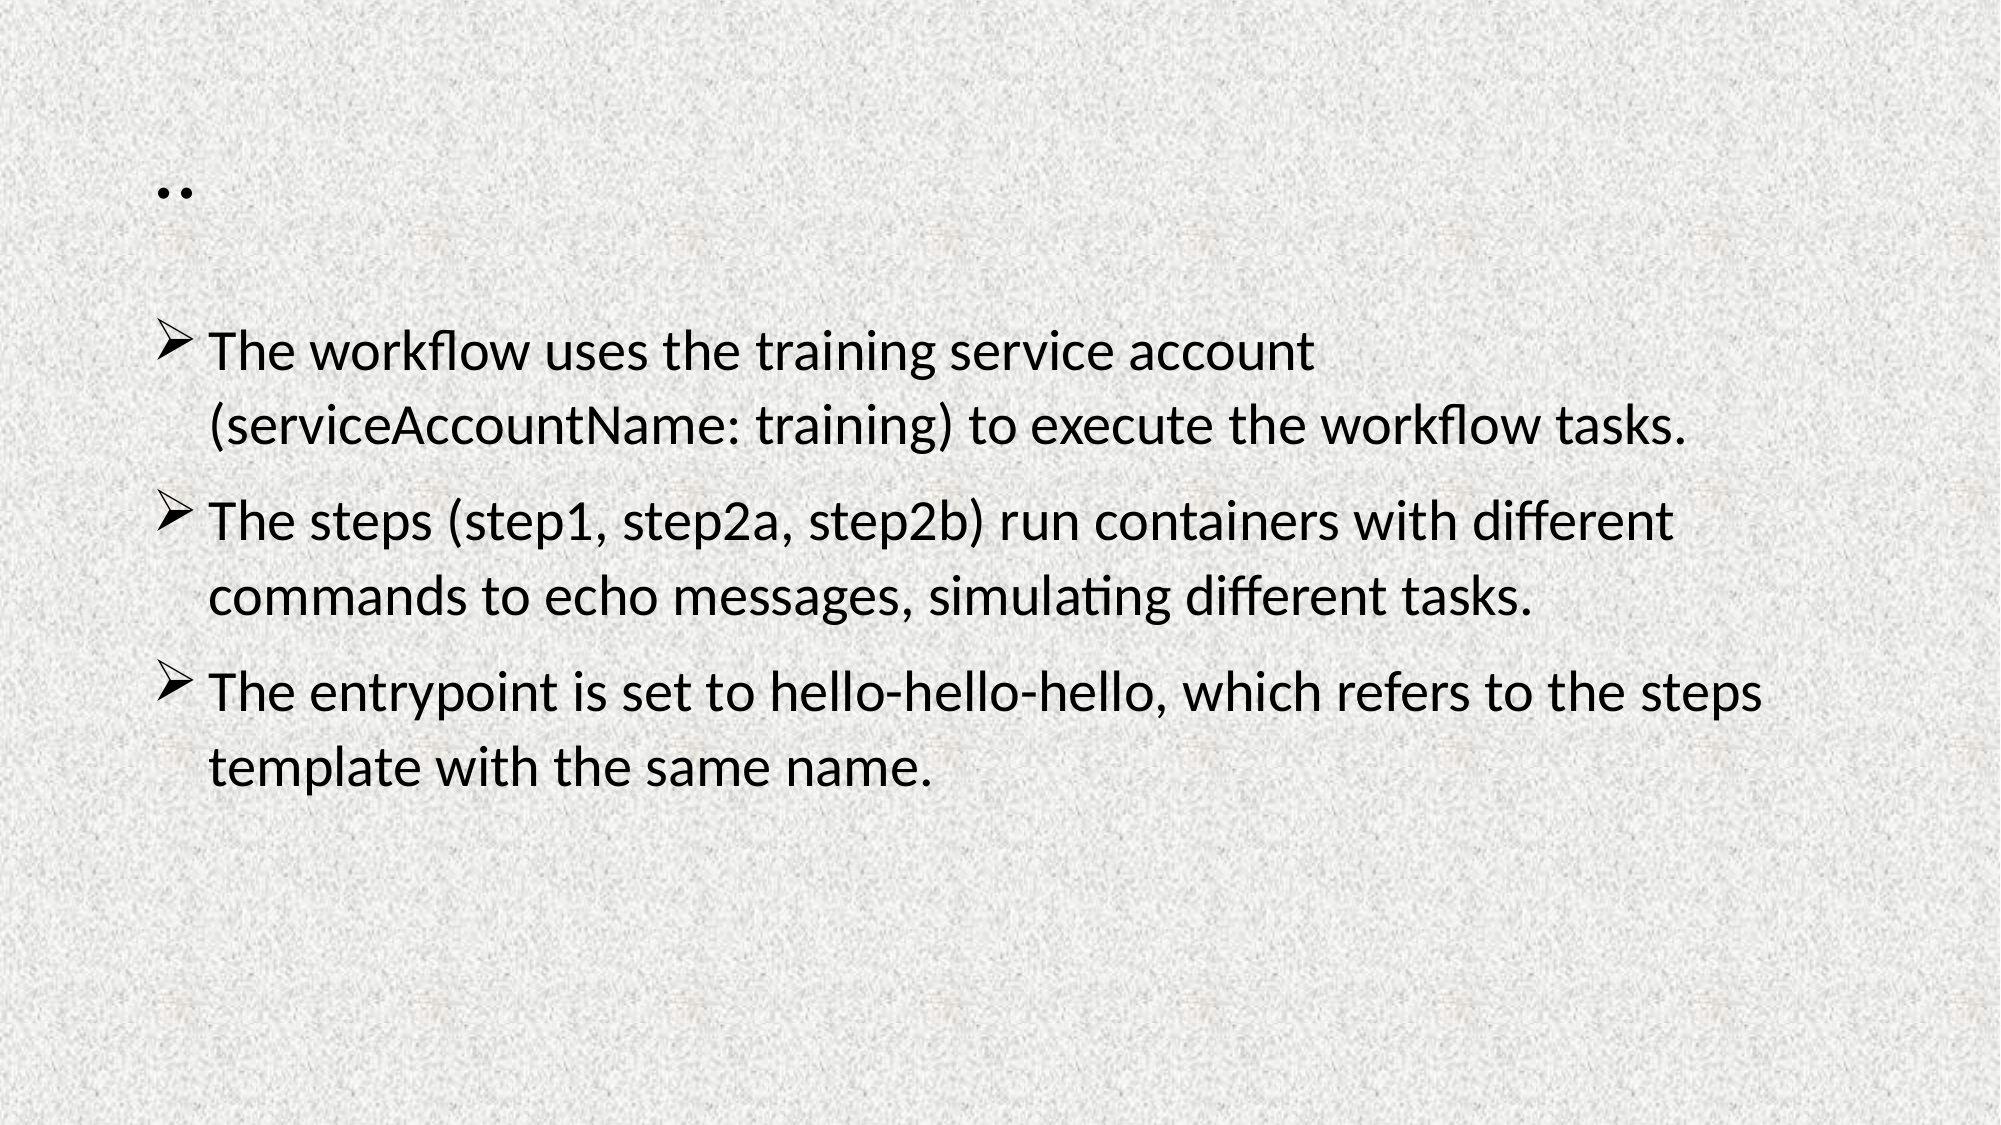

# ..
The workflow uses the training service account (serviceAccountName: training) to execute the workflow tasks.
The steps (step1, step2a, step2b) run containers with different commands to echo messages, simulating different tasks.
The entrypoint is set to hello-hello-hello, which refers to the steps template with the same name.